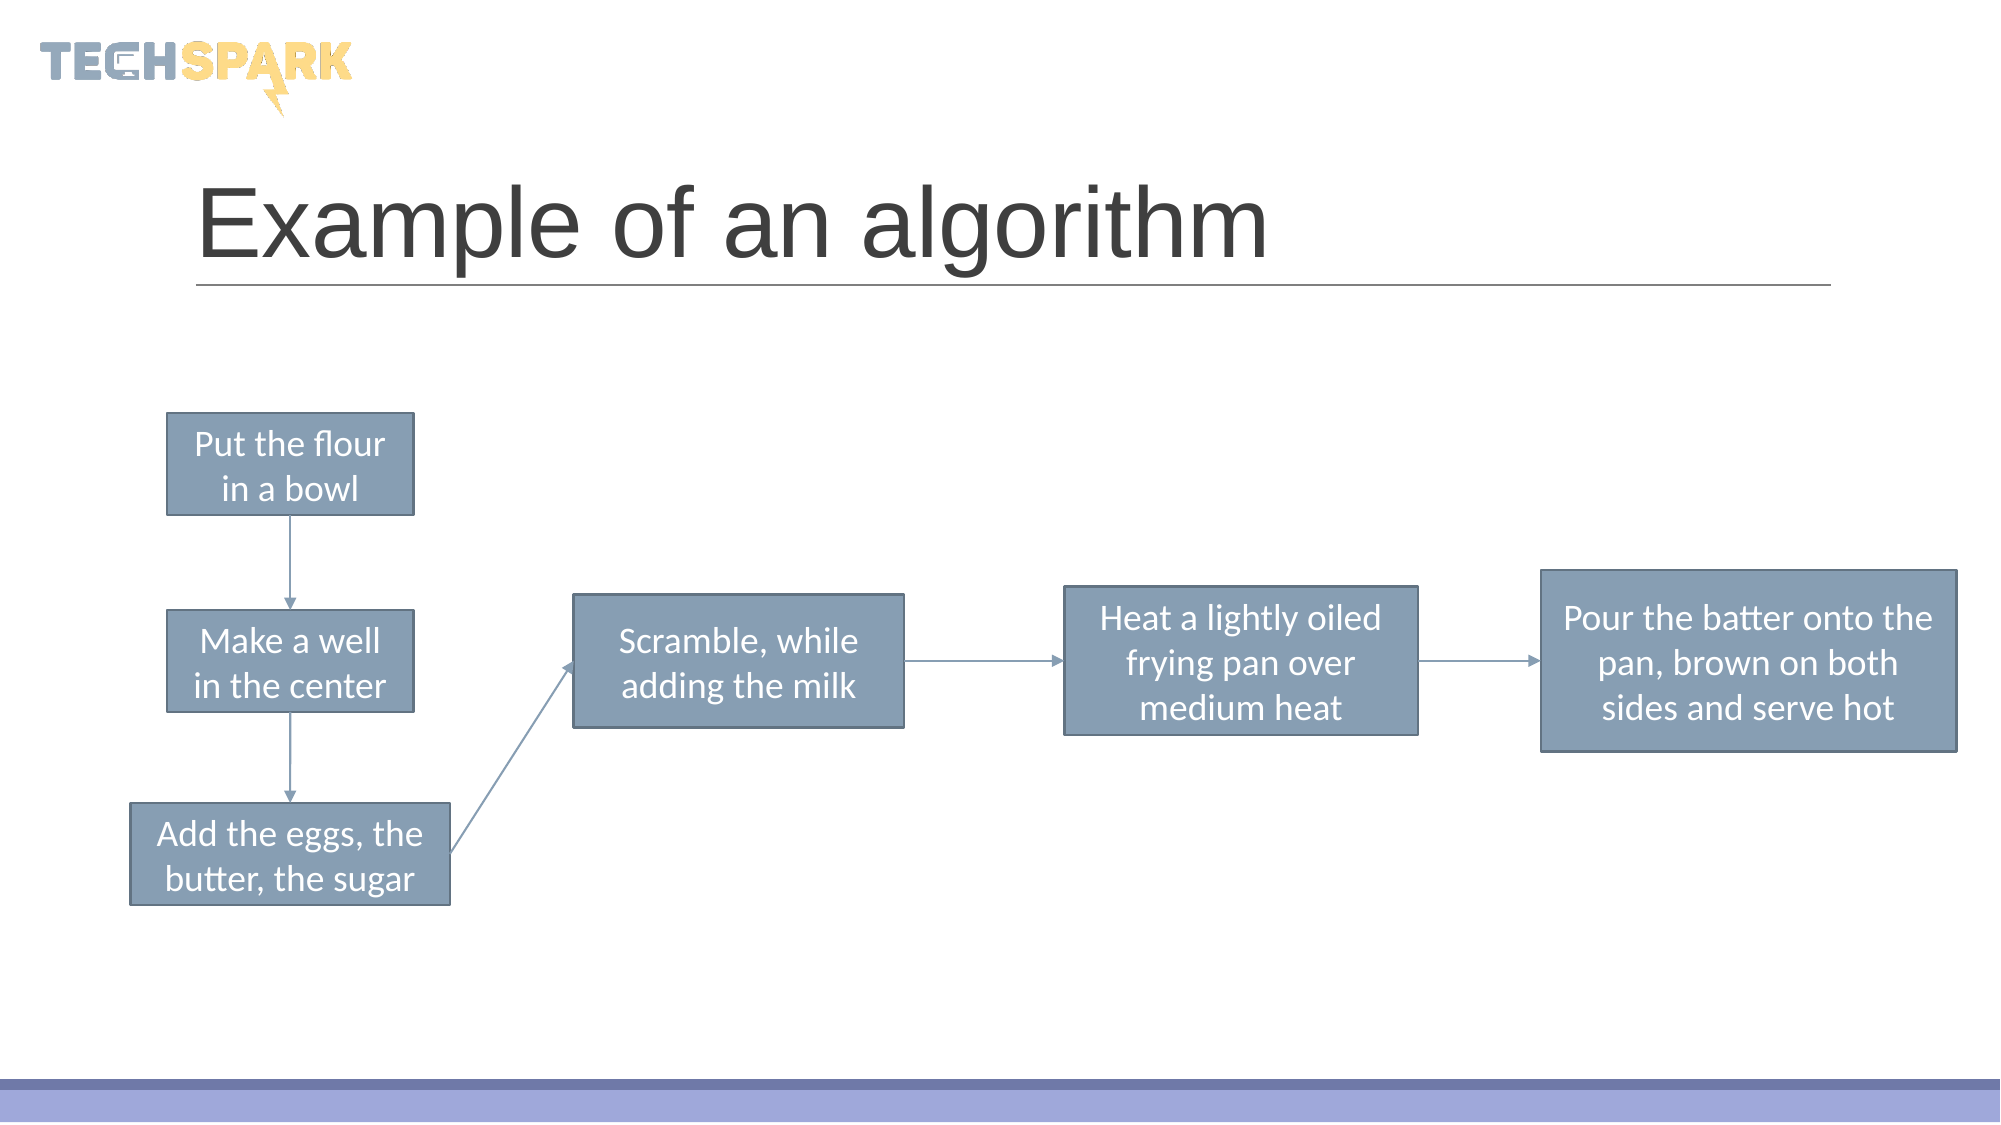

# Example of an algorithm

Put the flour in a bowl
Pour the batter onto the pan, brown on both sides and serve hot
Heat a lightly oiled frying pan over medium heat
Scramble, while adding the milk
Make a well in the center
Add the eggs, the butter, the sugar